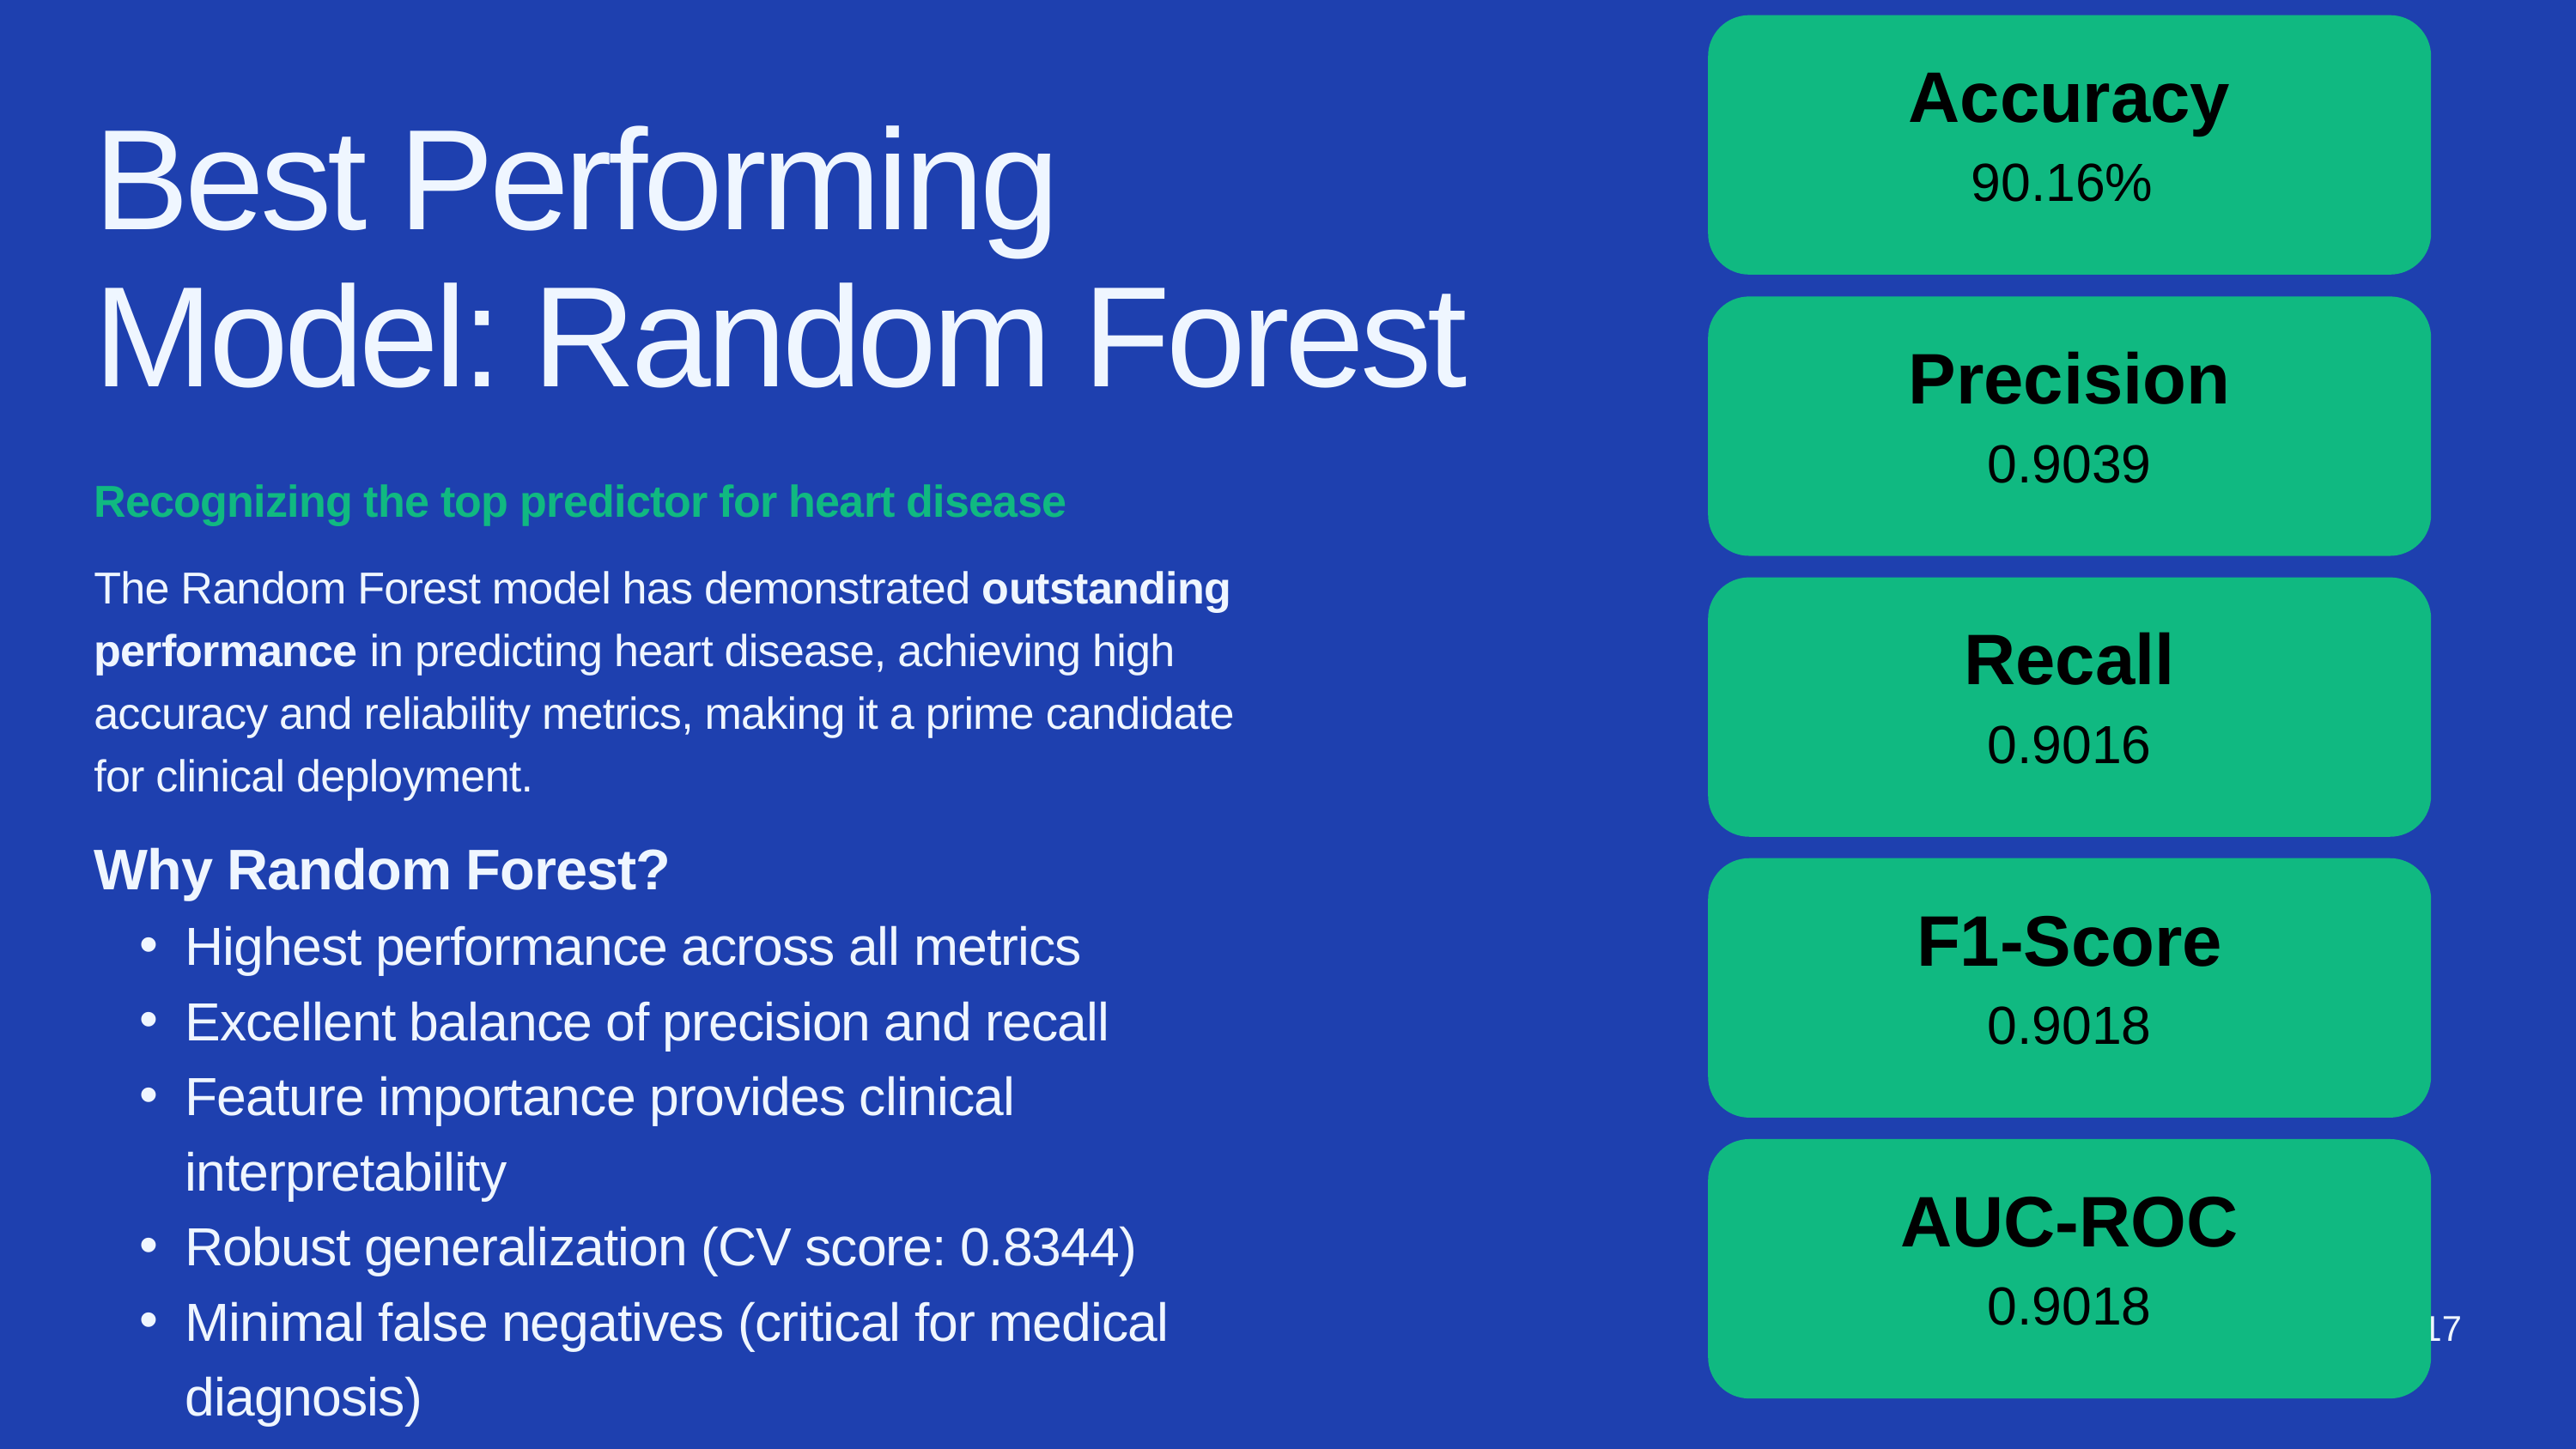

Accuracy
90.16%
Best Performing Model: Random Forest
Recognizing the top predictor for heart disease

Precision
0.9039
The Random Forest model has demonstrated outstanding performance in predicting heart disease, achieving high accuracy and reliability metrics, making it a prime candidate for clinical deployment.

Recall
0.9016
Why Random Forest?
Highest performance across all metrics
Excellent balance of precision and recall
Feature importance provides clinical interpretability
Robust generalization (CV score: 0.8344)
Minimal false negatives (critical for medical diagnosis)

F1-Score
0.9018

AUC-ROC
0.9018
17